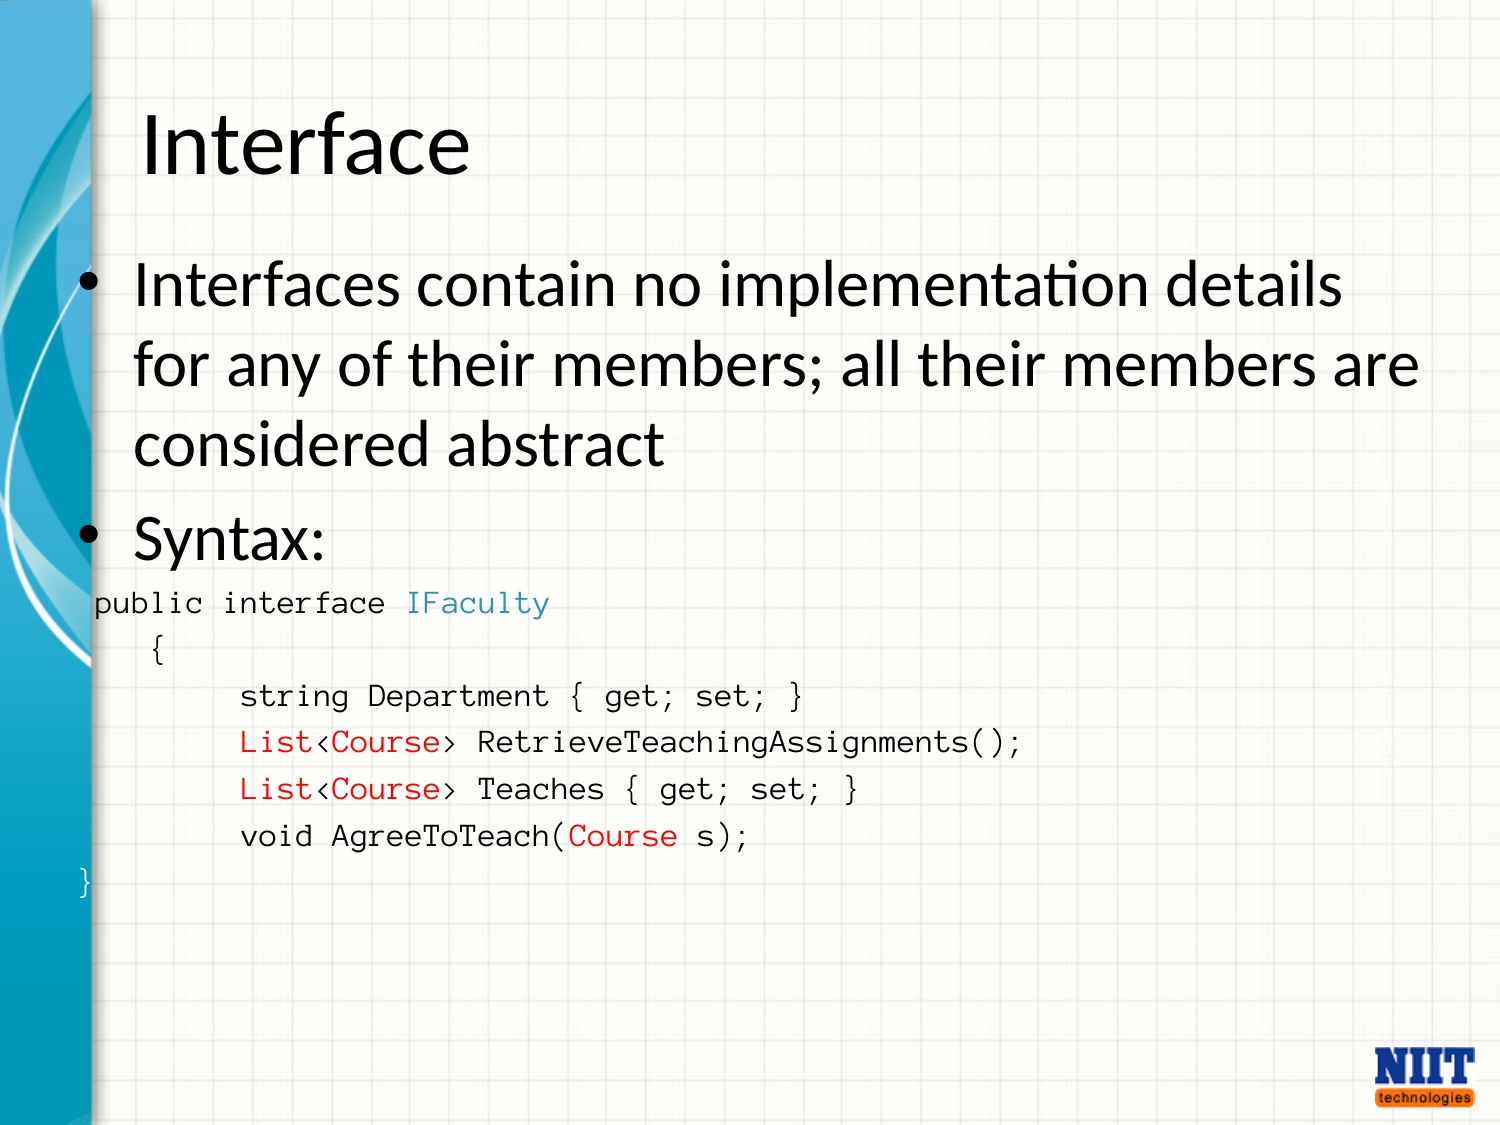

# Interface
Interfaces contain no implementation details for any of their members; all their members are considered abstract
Syntax:
 public interface IFaculty
    {
         string Department { get; set; }
         List<Course> RetrieveTeachingAssignments();
         List<Course> Teaches { get; set; }
         void AgreeToTeach(Course s);
}